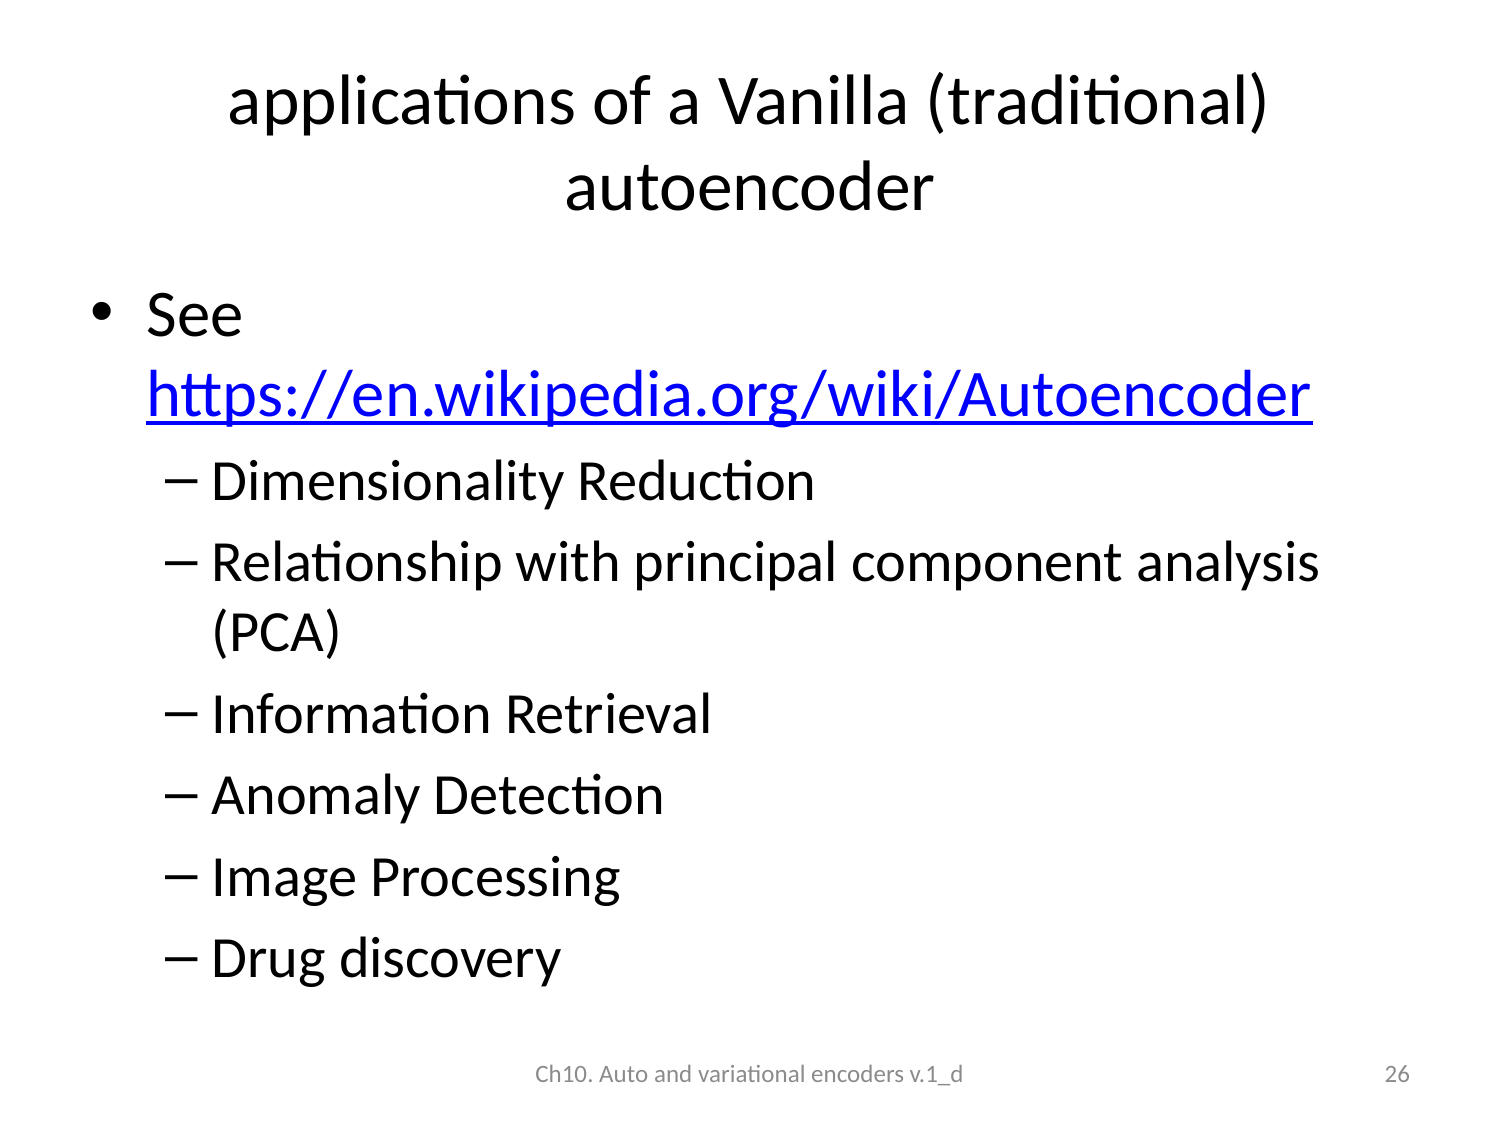

# applications of a Vanilla (traditional) autoencoder
See https://en.wikipedia.org/wiki/Autoencoder
Dimensionality Reduction
Relationship with principal component analysis (PCA)
Information Retrieval
Anomaly Detection
Image Processing
Drug discovery
Ch10. Auto and variational encoders v.1_d
26